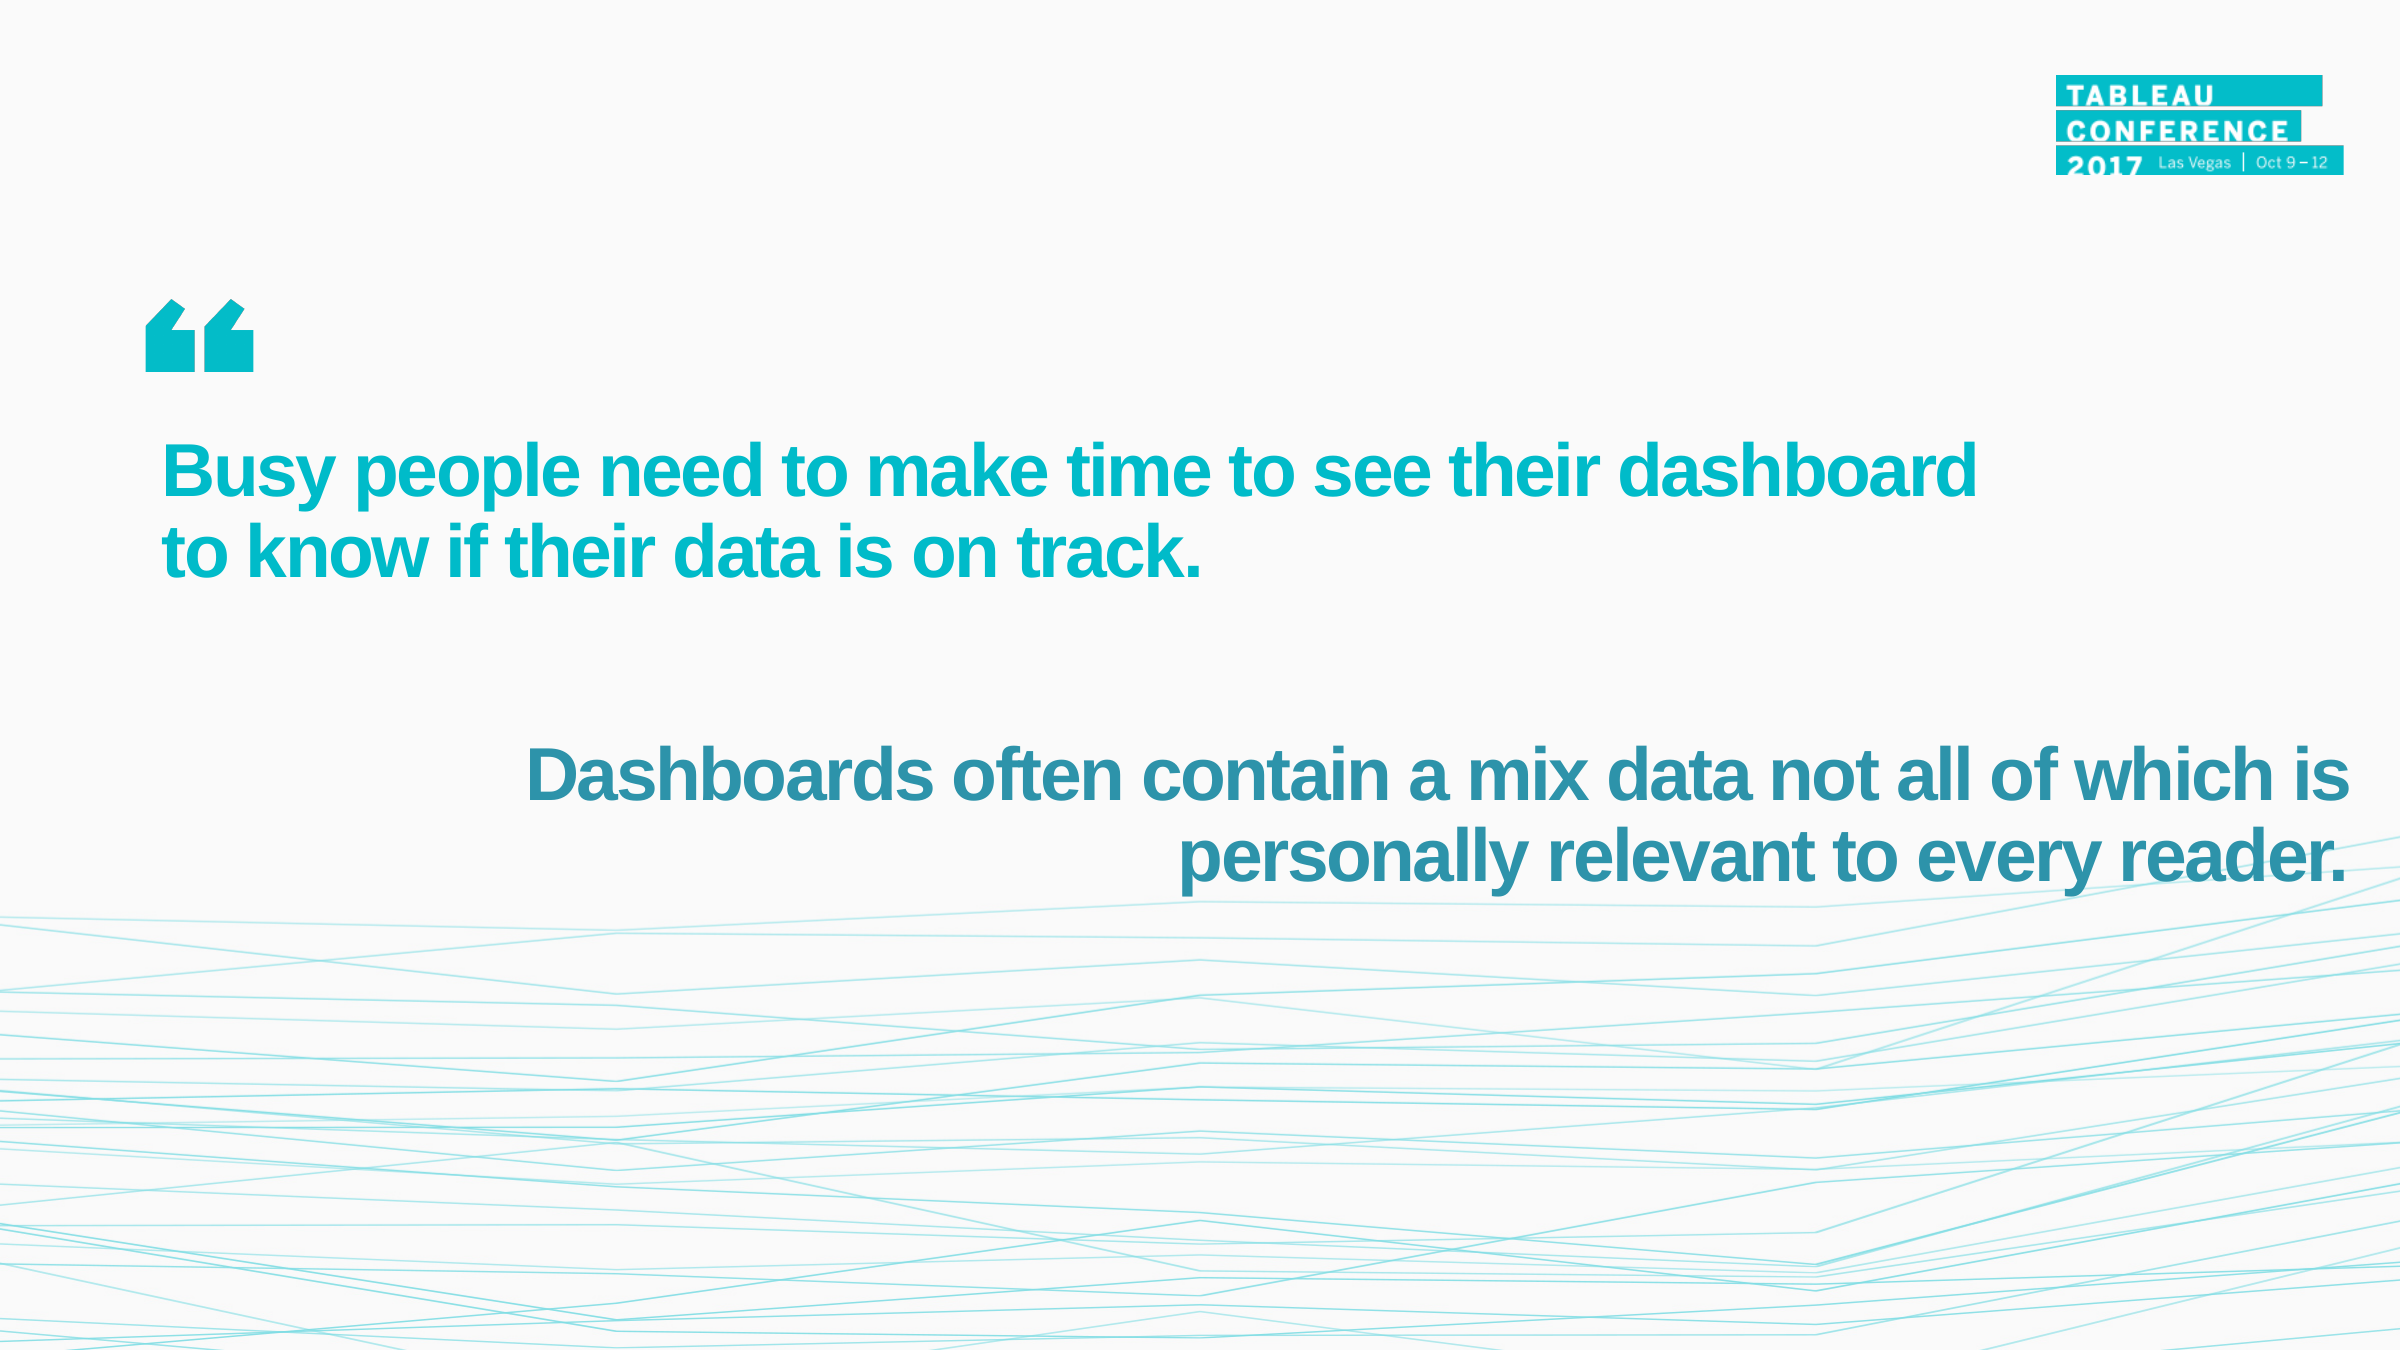

# Busy people need to make time to see their dashboard to know if their data is on track.
Dashboards often contain a mix data not all of which is personally relevant to every reader.